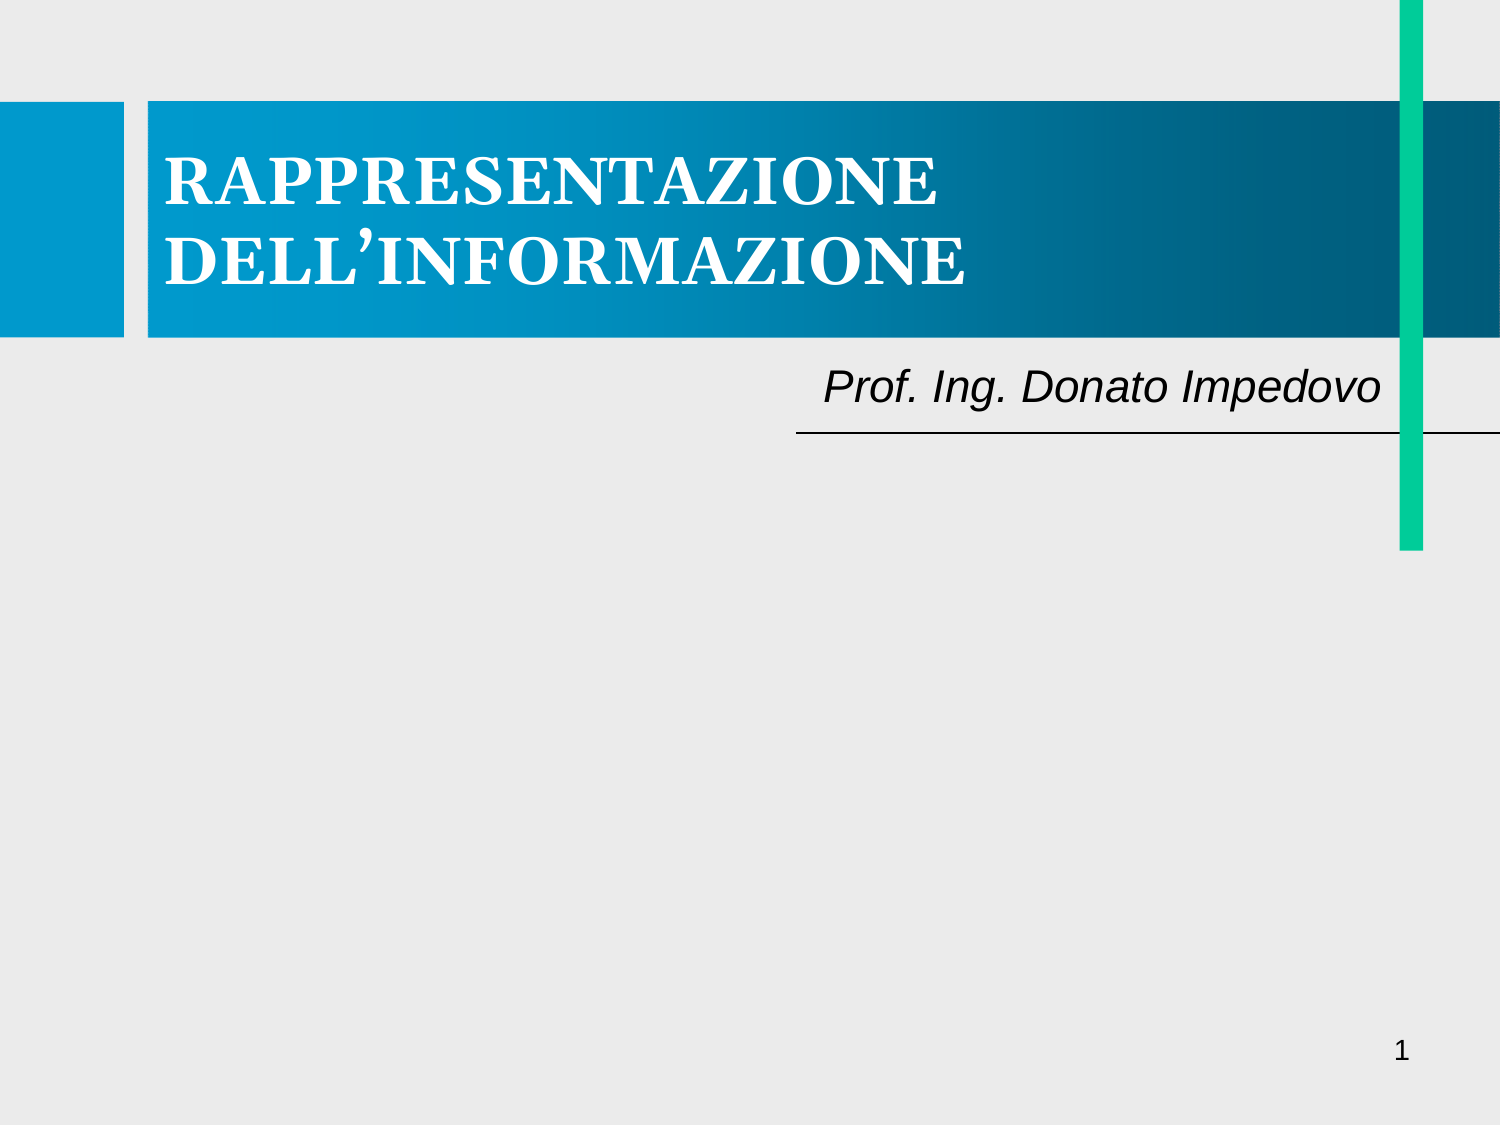

RAPPRESENTAZIONE
DELL’INFORMAZIONE
Prof. Ing. Donato Impedovo

1